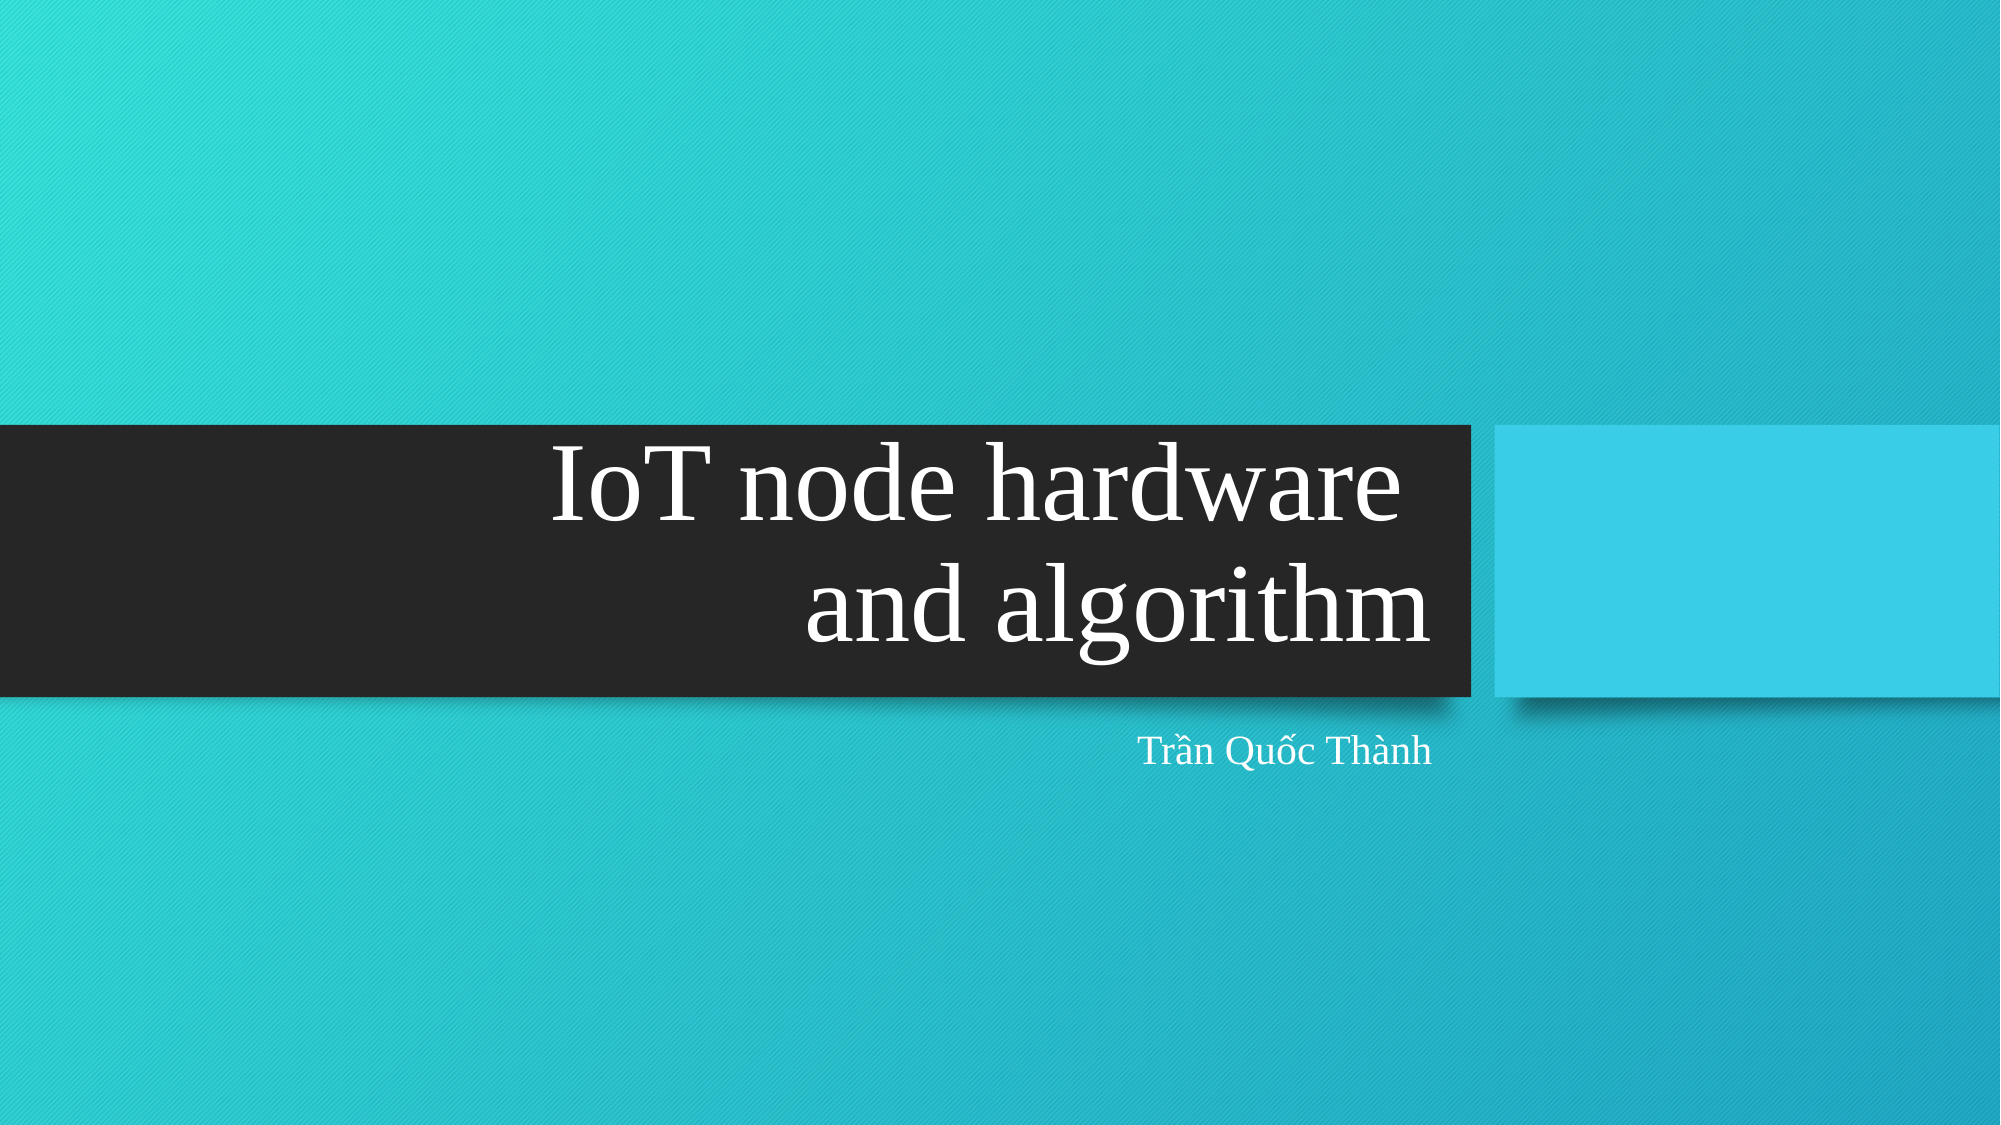

# IoT node hardware and algorithm
Trần Quốc Thành